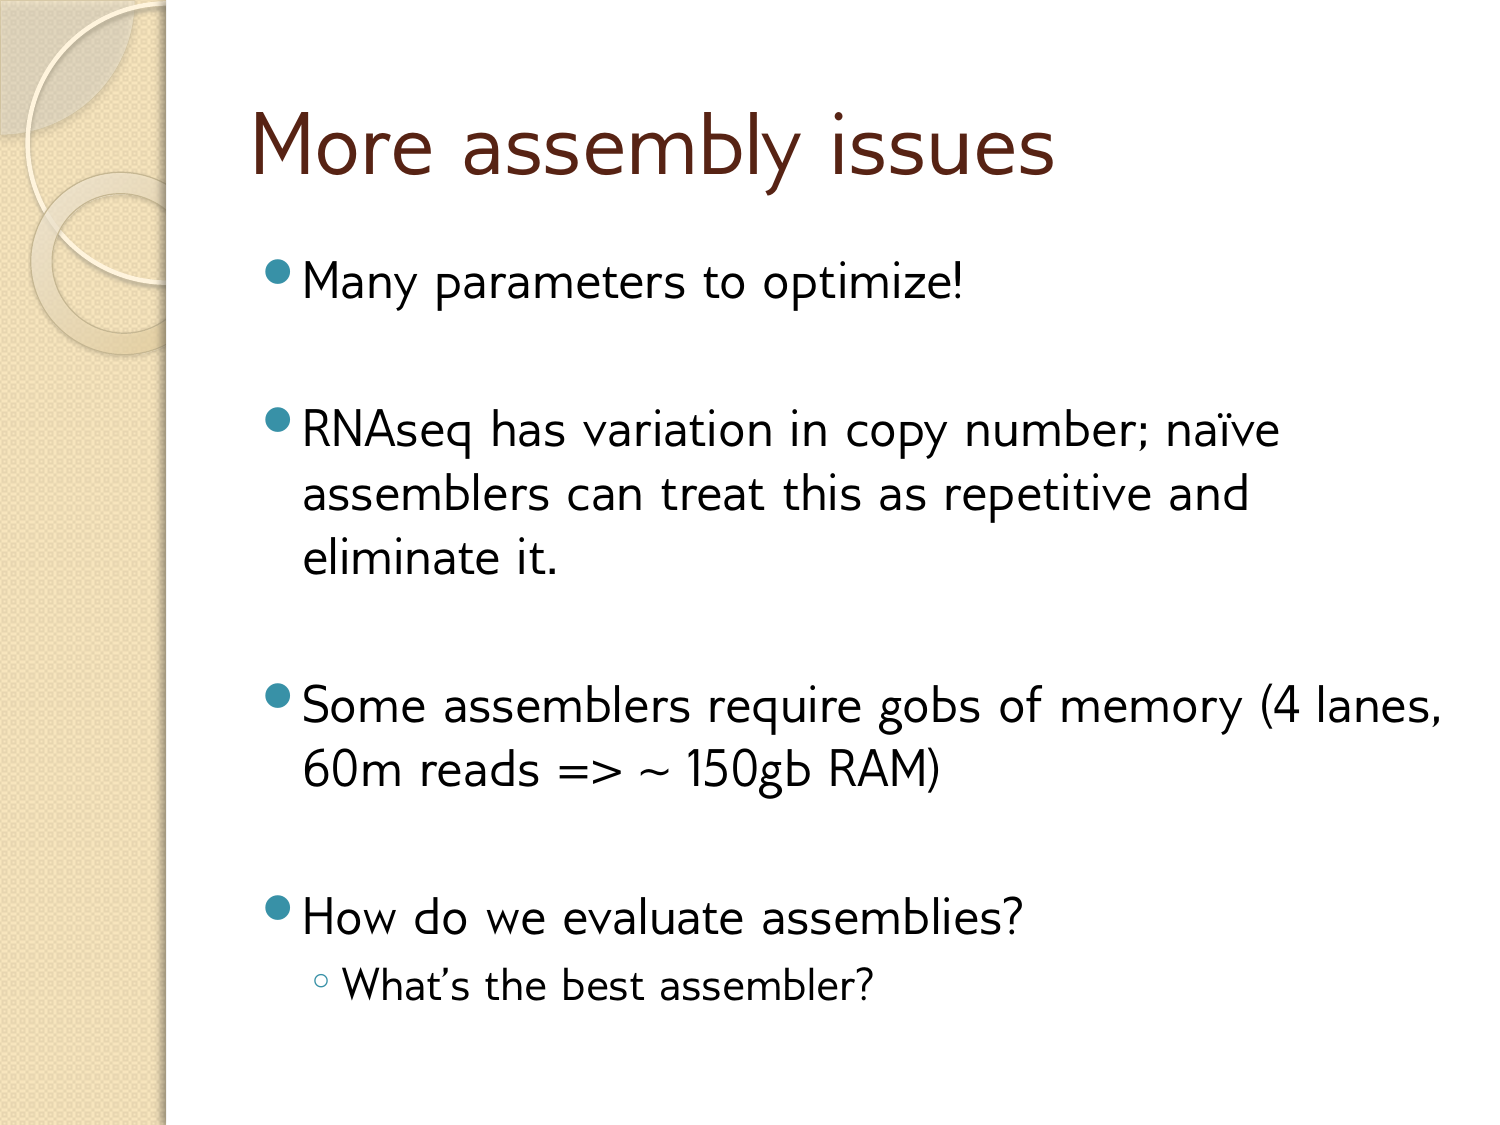

# More assembly issues
Many parameters to optimize!

RNAseq has variation in copy number; naïve assemblers can treat this as repetitive and eliminate it.

Some assemblers require gobs of memory (4 lanes, 60m reads => ~ 150gb RAM)

How do we evaluate assemblies?
What’s the best assembler?